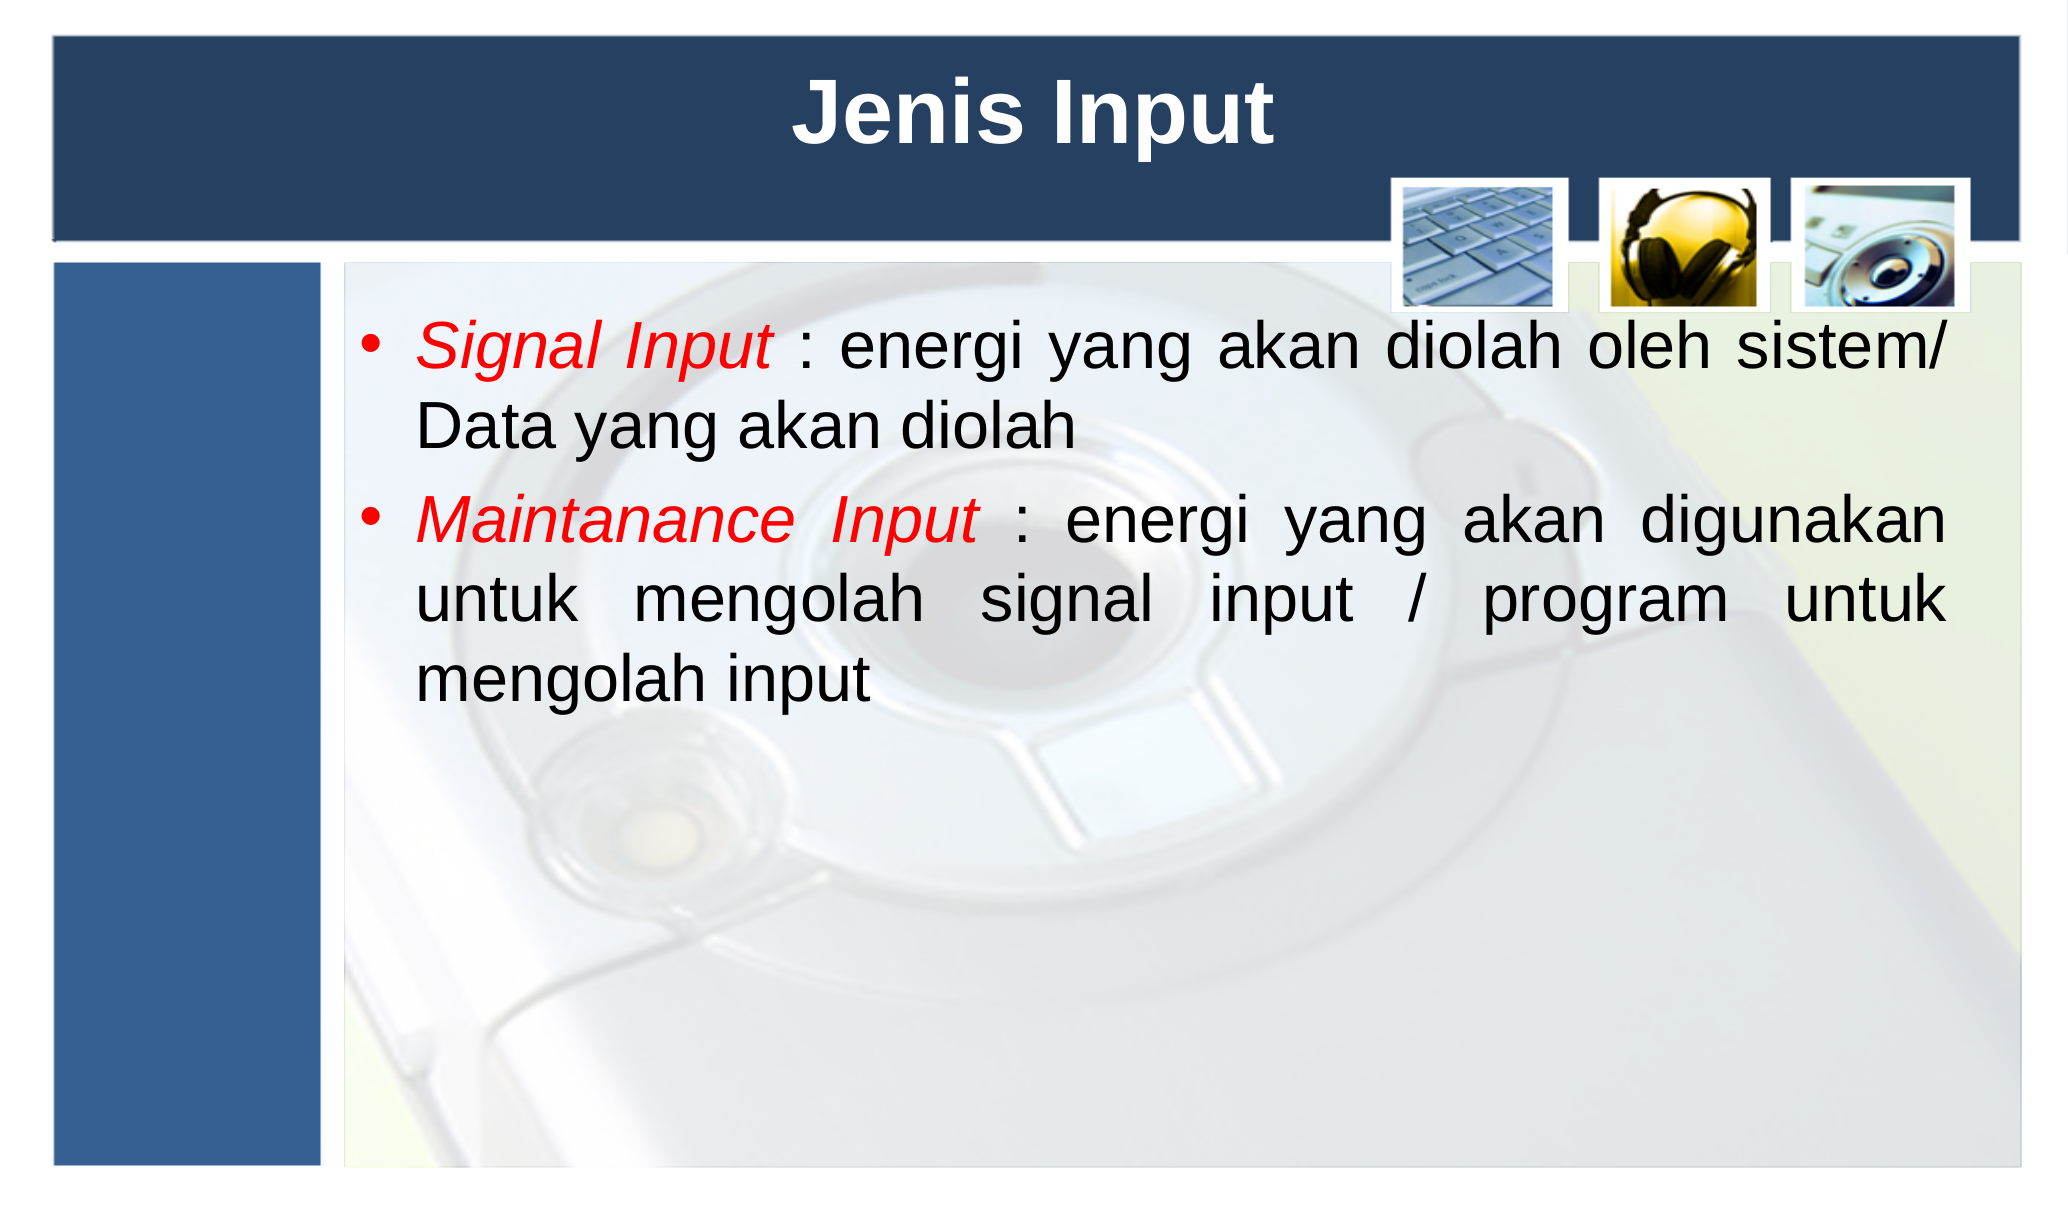

# Jenis Input
Signal Input : energi yang akan diolah oleh sistem/ Data yang akan diolah
Maintanance Input : energi yang akan digunakan untuk mengolah signal input / program untuk mengolah input